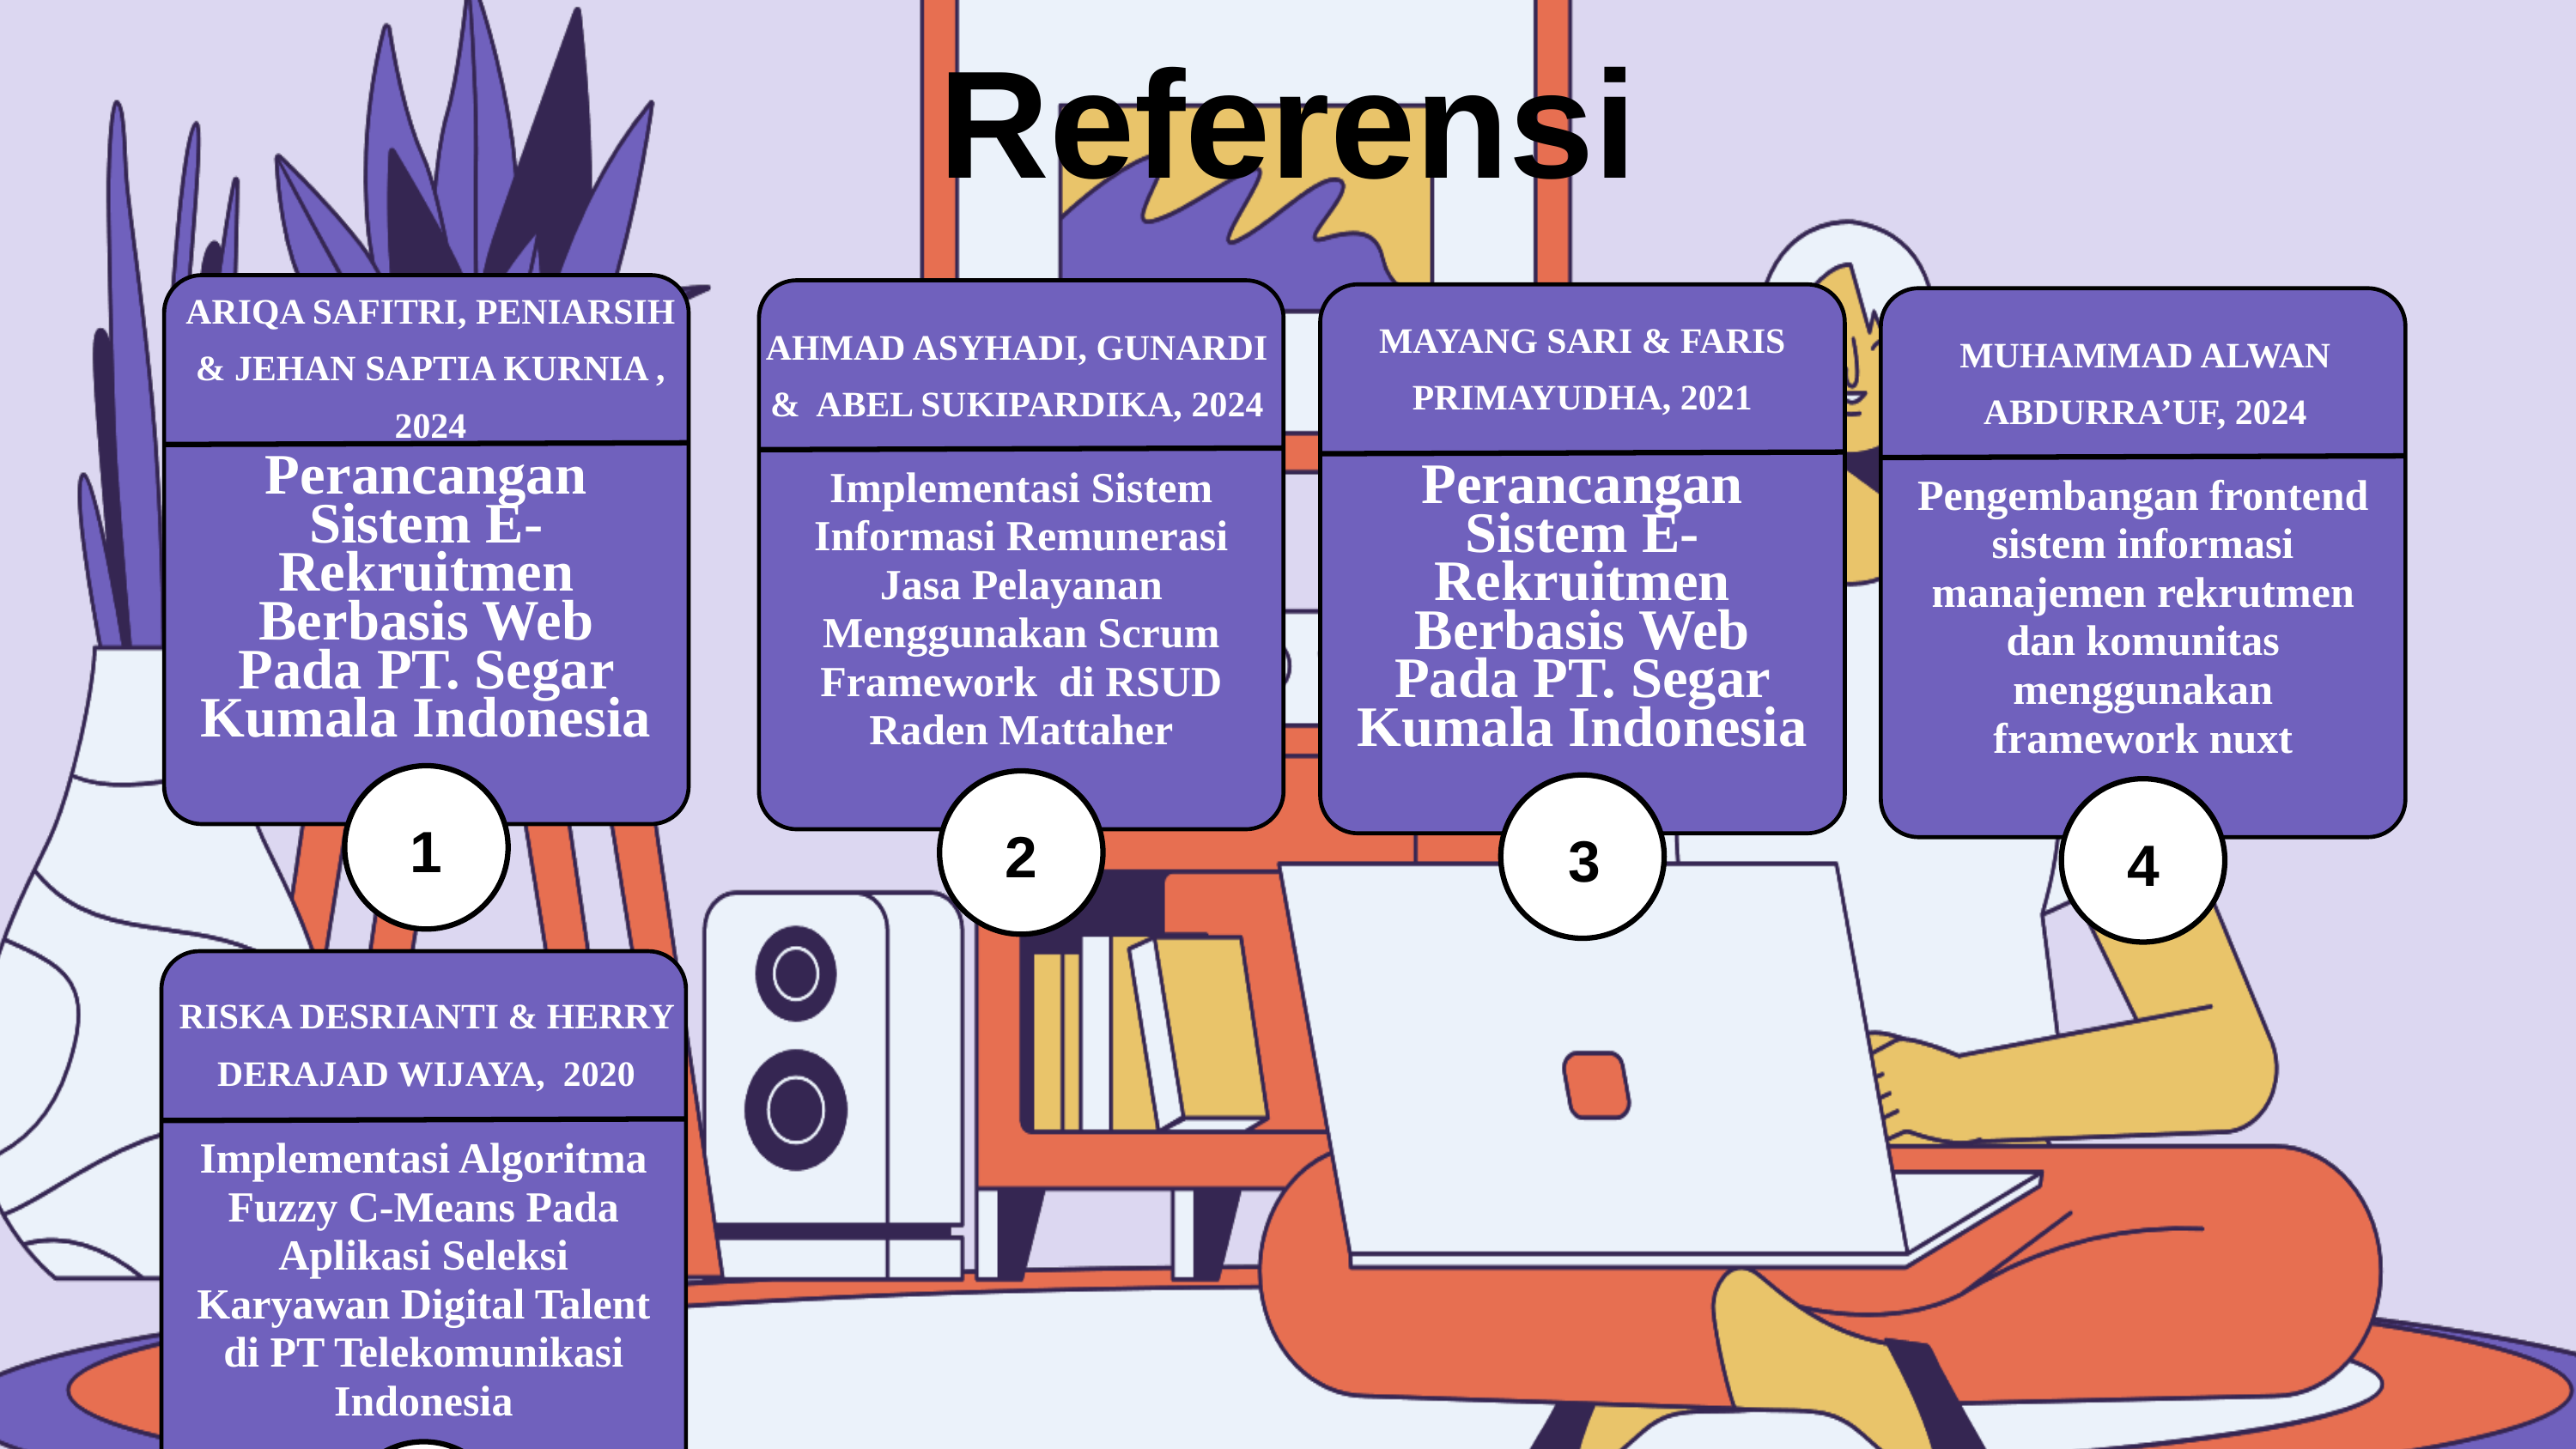

Referensi
ARIQA SAFITRI, PENIARSIH & JEHAN SAPTIA KURNIA , 2024

MAYANG SARI & FARIS PRIMAYUDHA, 2021
AHMAD ASYHADI, GUNARDI &  ABEL SUKIPARDIKA, 2024
MUHAMMAD ALWAN ABDURRA’UF, 2024

Perancangan Sistem E-Rekruitmen Berbasis Web Pada PT. Segar Kumala Indonesia
Implementasi Sistem Informasi Remunerasi Jasa Pelayanan Menggunakan Scrum Framework  di RSUD Raden Mattaher
Perancangan Sistem E-Rekruitmen Berbasis Web Pada PT. Segar Kumala Indonesia
Pengembangan frontend sistem informasi manajemen rekrutmen dan komunitas menggunakan framework nuxt

1
2
3
4

RISKA DESRIANTI & HERRY DERAJAD WIJAYA,  2020

Implementasi Algoritma Fuzzy C-Means Pada Aplikasi Seleksi Karyawan Digital Talent di PT Telekomunikasi Indonesia

5